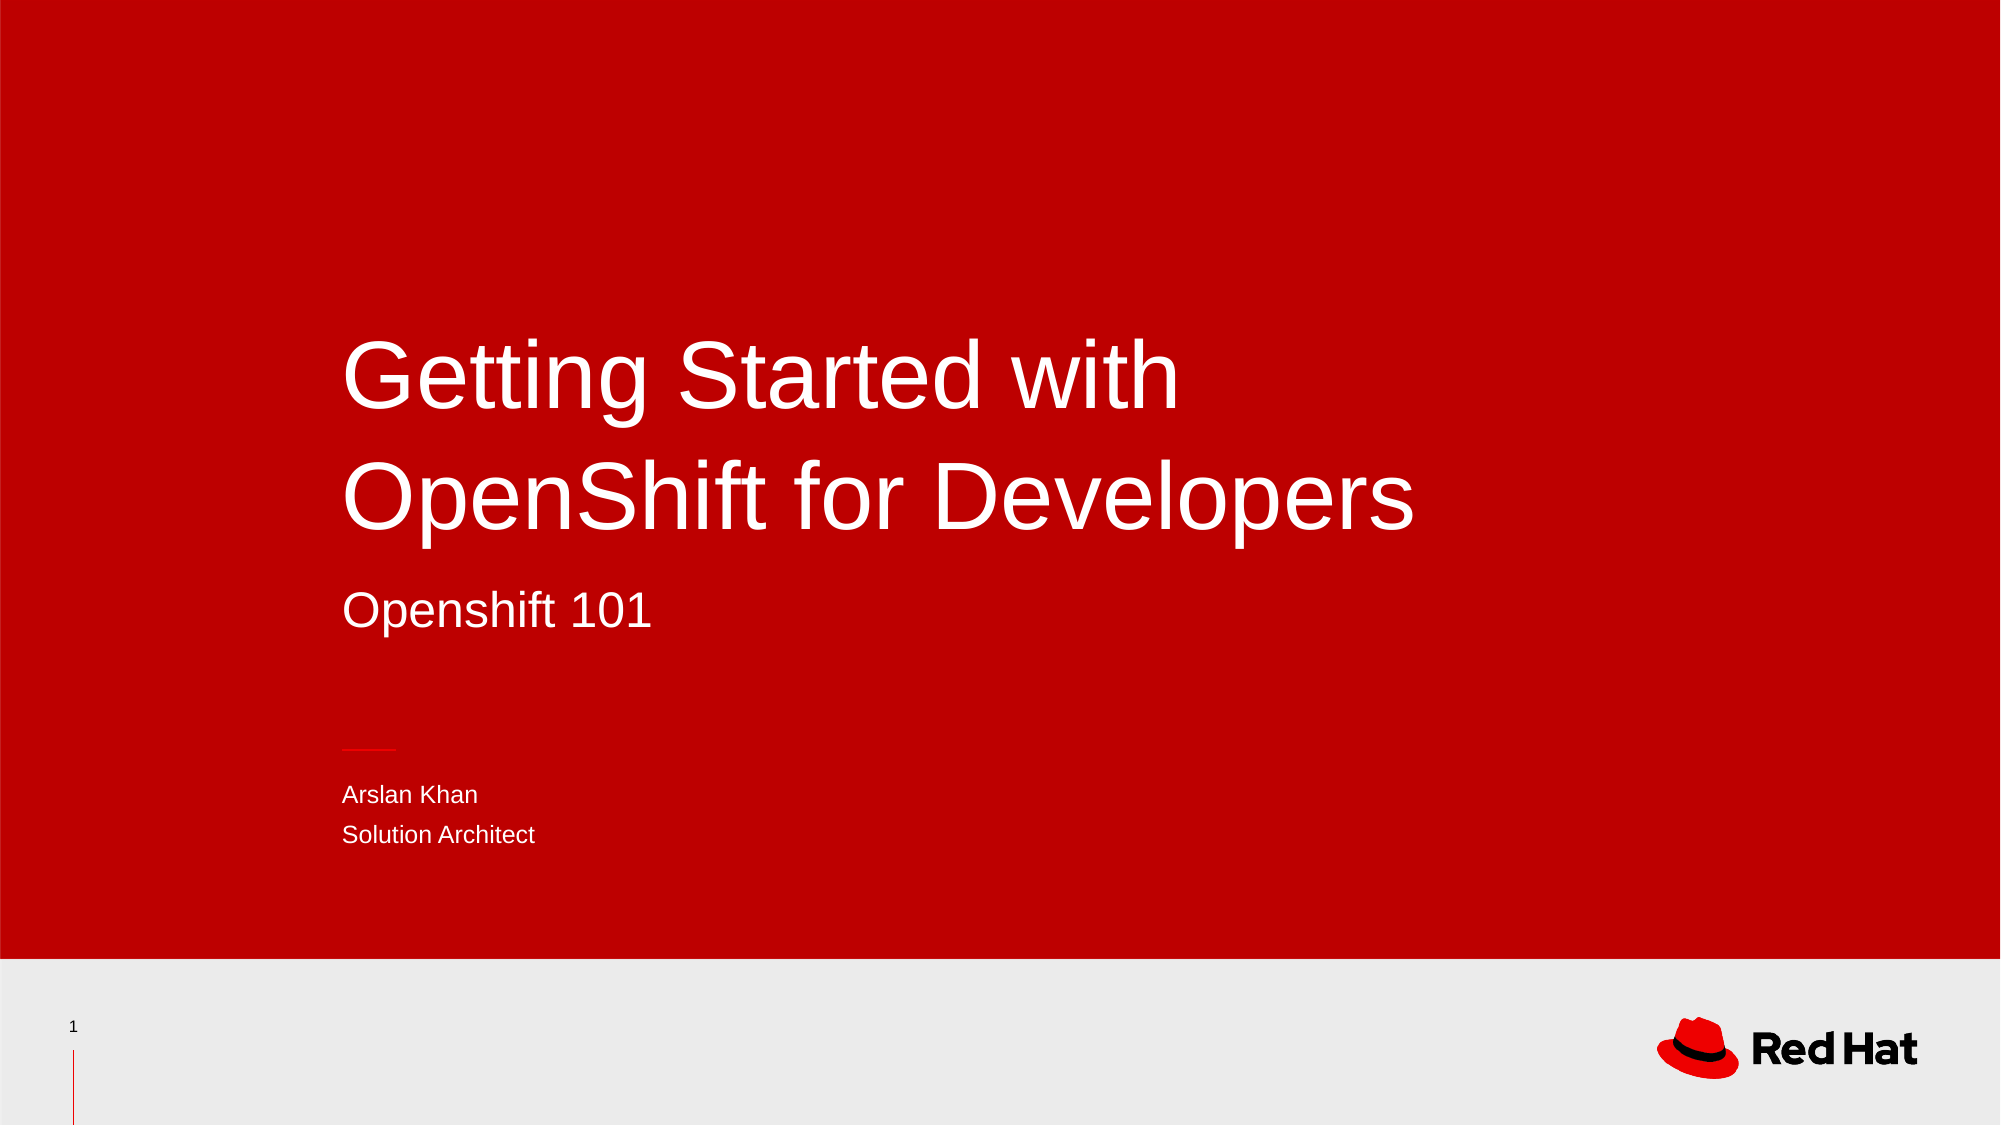

# Getting Started with OpenShift for Developers
Openshift 101
Arslan Khan
Solution Architect
1